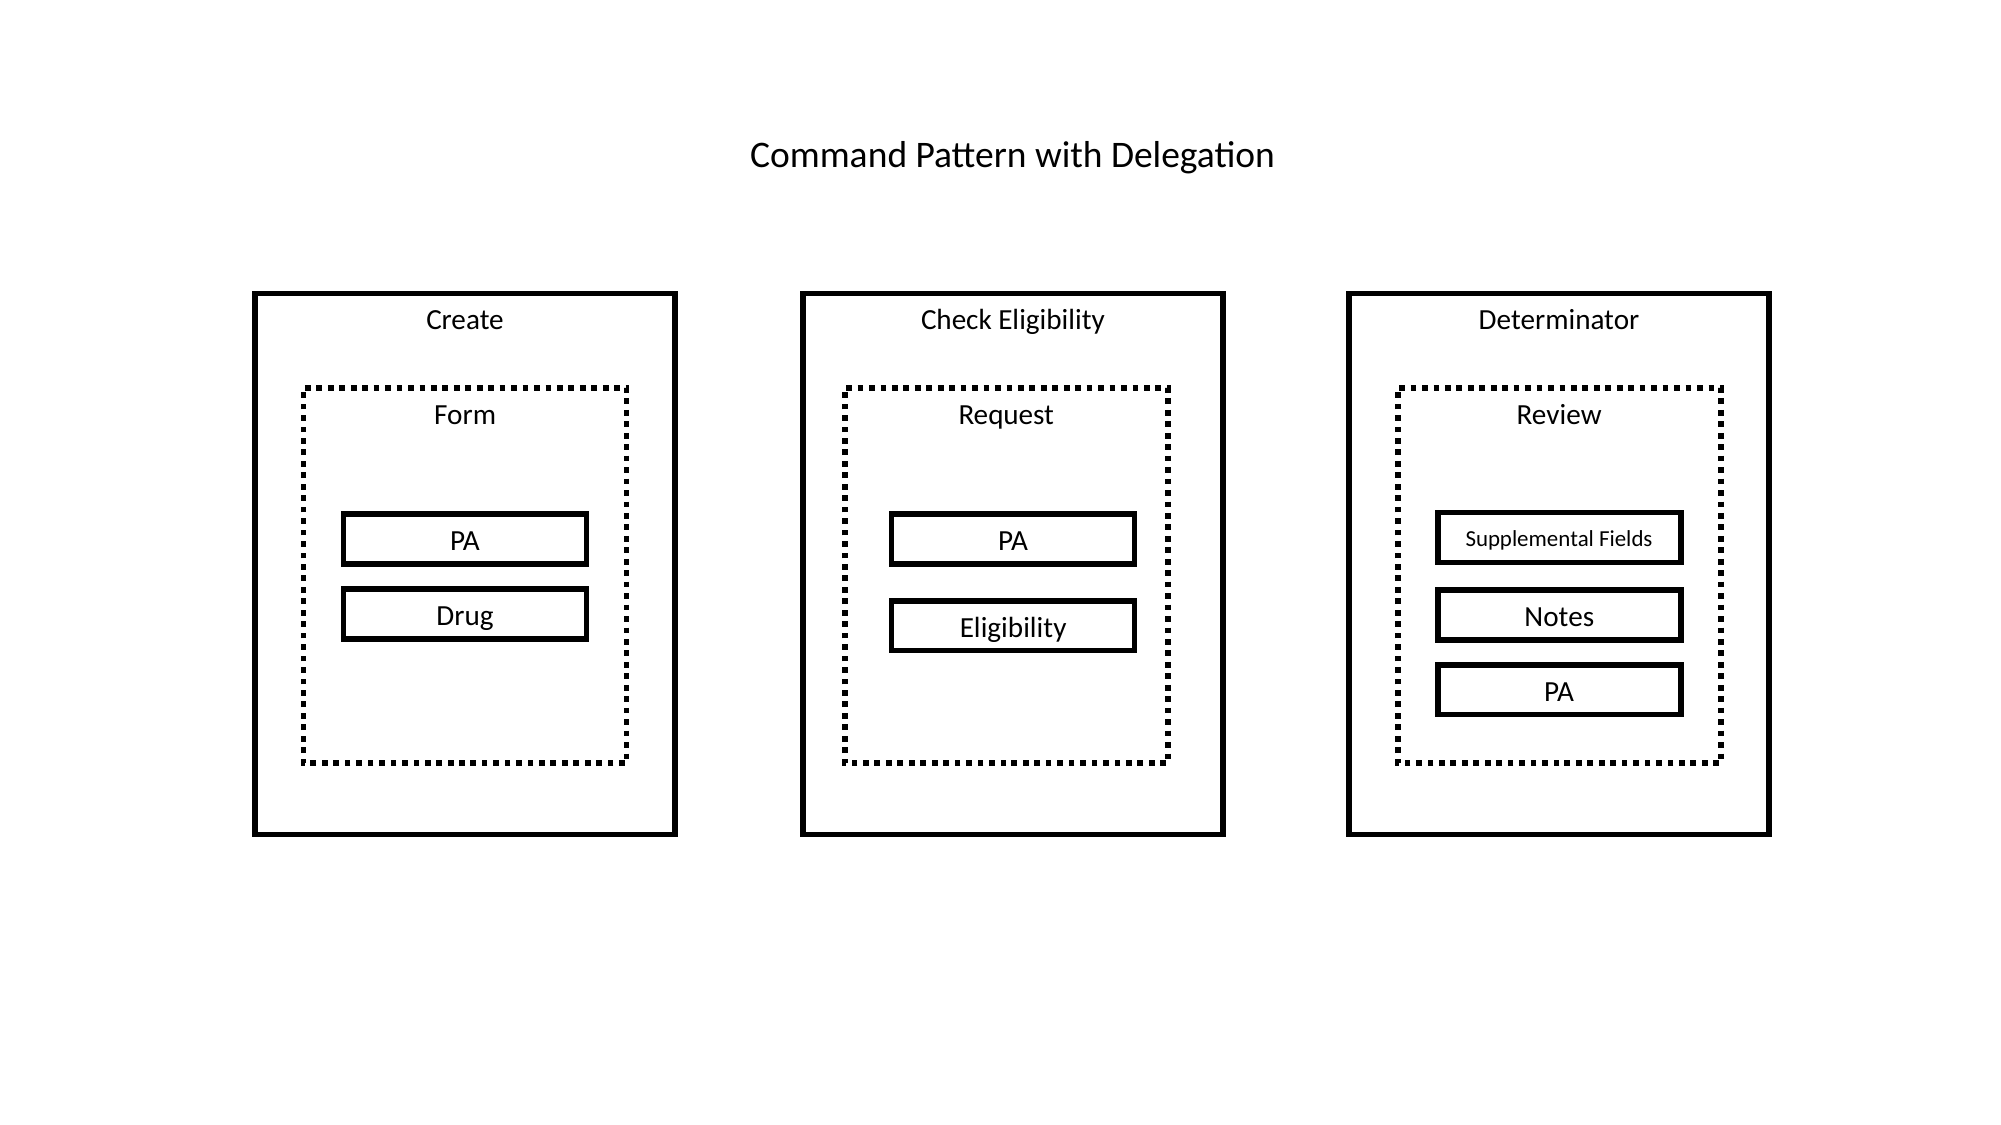

Command Pattern with Delegation
Create
Check Eligibility
Determinator
Review
Form
Request
Supplemental Fields
PA
PA
Drug
Notes
Eligibility
PA